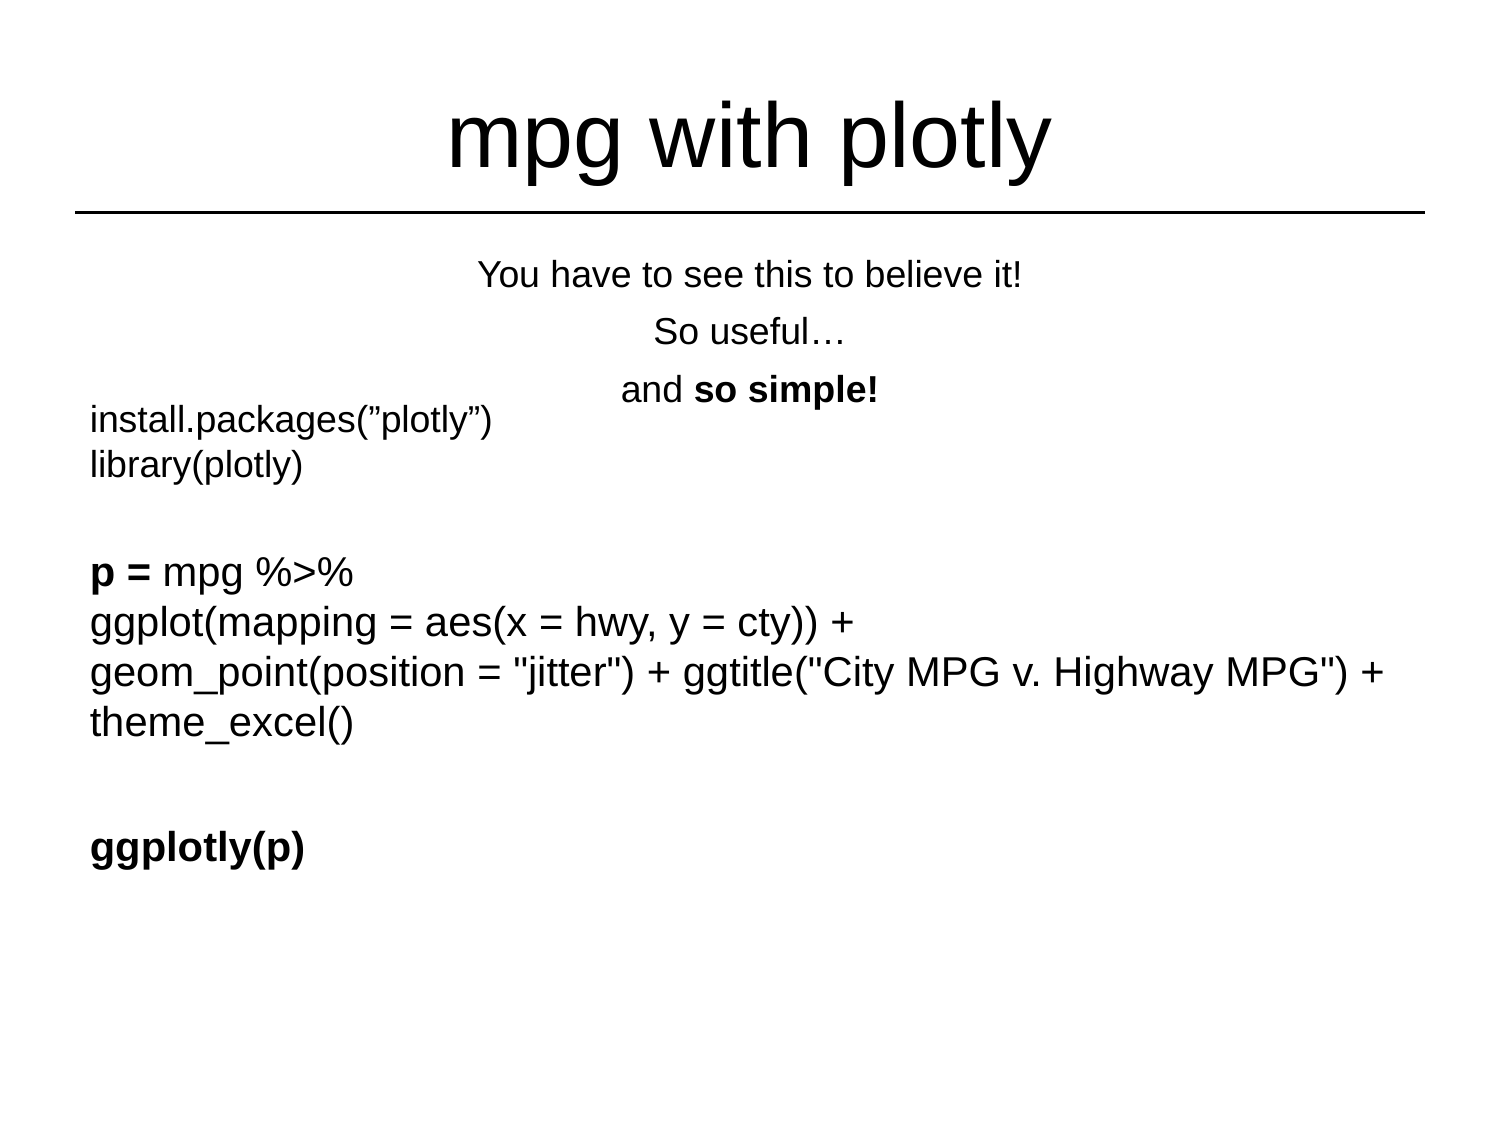

# mpg with plotly
You have to see this to believe it!
So useful…
and so simple!
install.packages(”plotly”)
library(plotly)
p = mpg %>%
ggplot(mapping = aes(x = hwy, y = cty)) +
geom_point(position = "jitter") + ggtitle("City MPG v. Highway MPG") + theme_excel()

ggplotly(p)